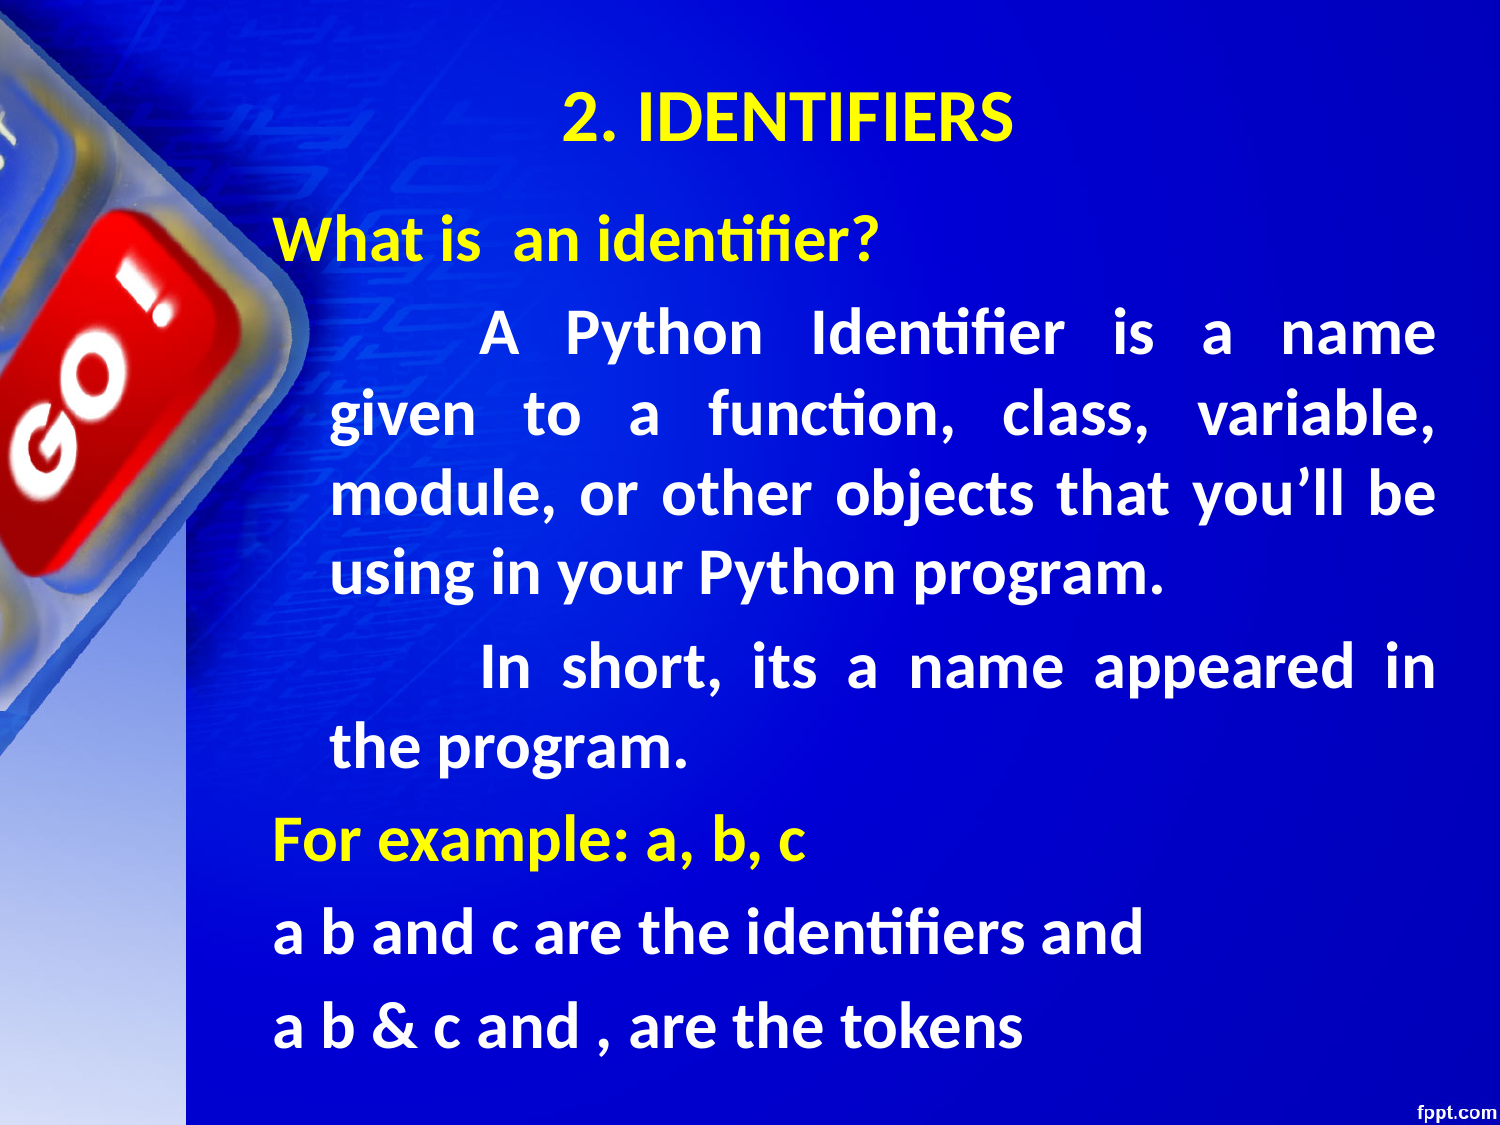

# 2. IDENTIFIERS
What is  an identifier?
		A Python Identifier is a name given to a function, class, variable, module, or other objects that you’ll be using in your Python program.
		In short, its a name appeared in the program.
For example: a, b, c
a b and c are the identifiers and
a b & c and , are the tokens